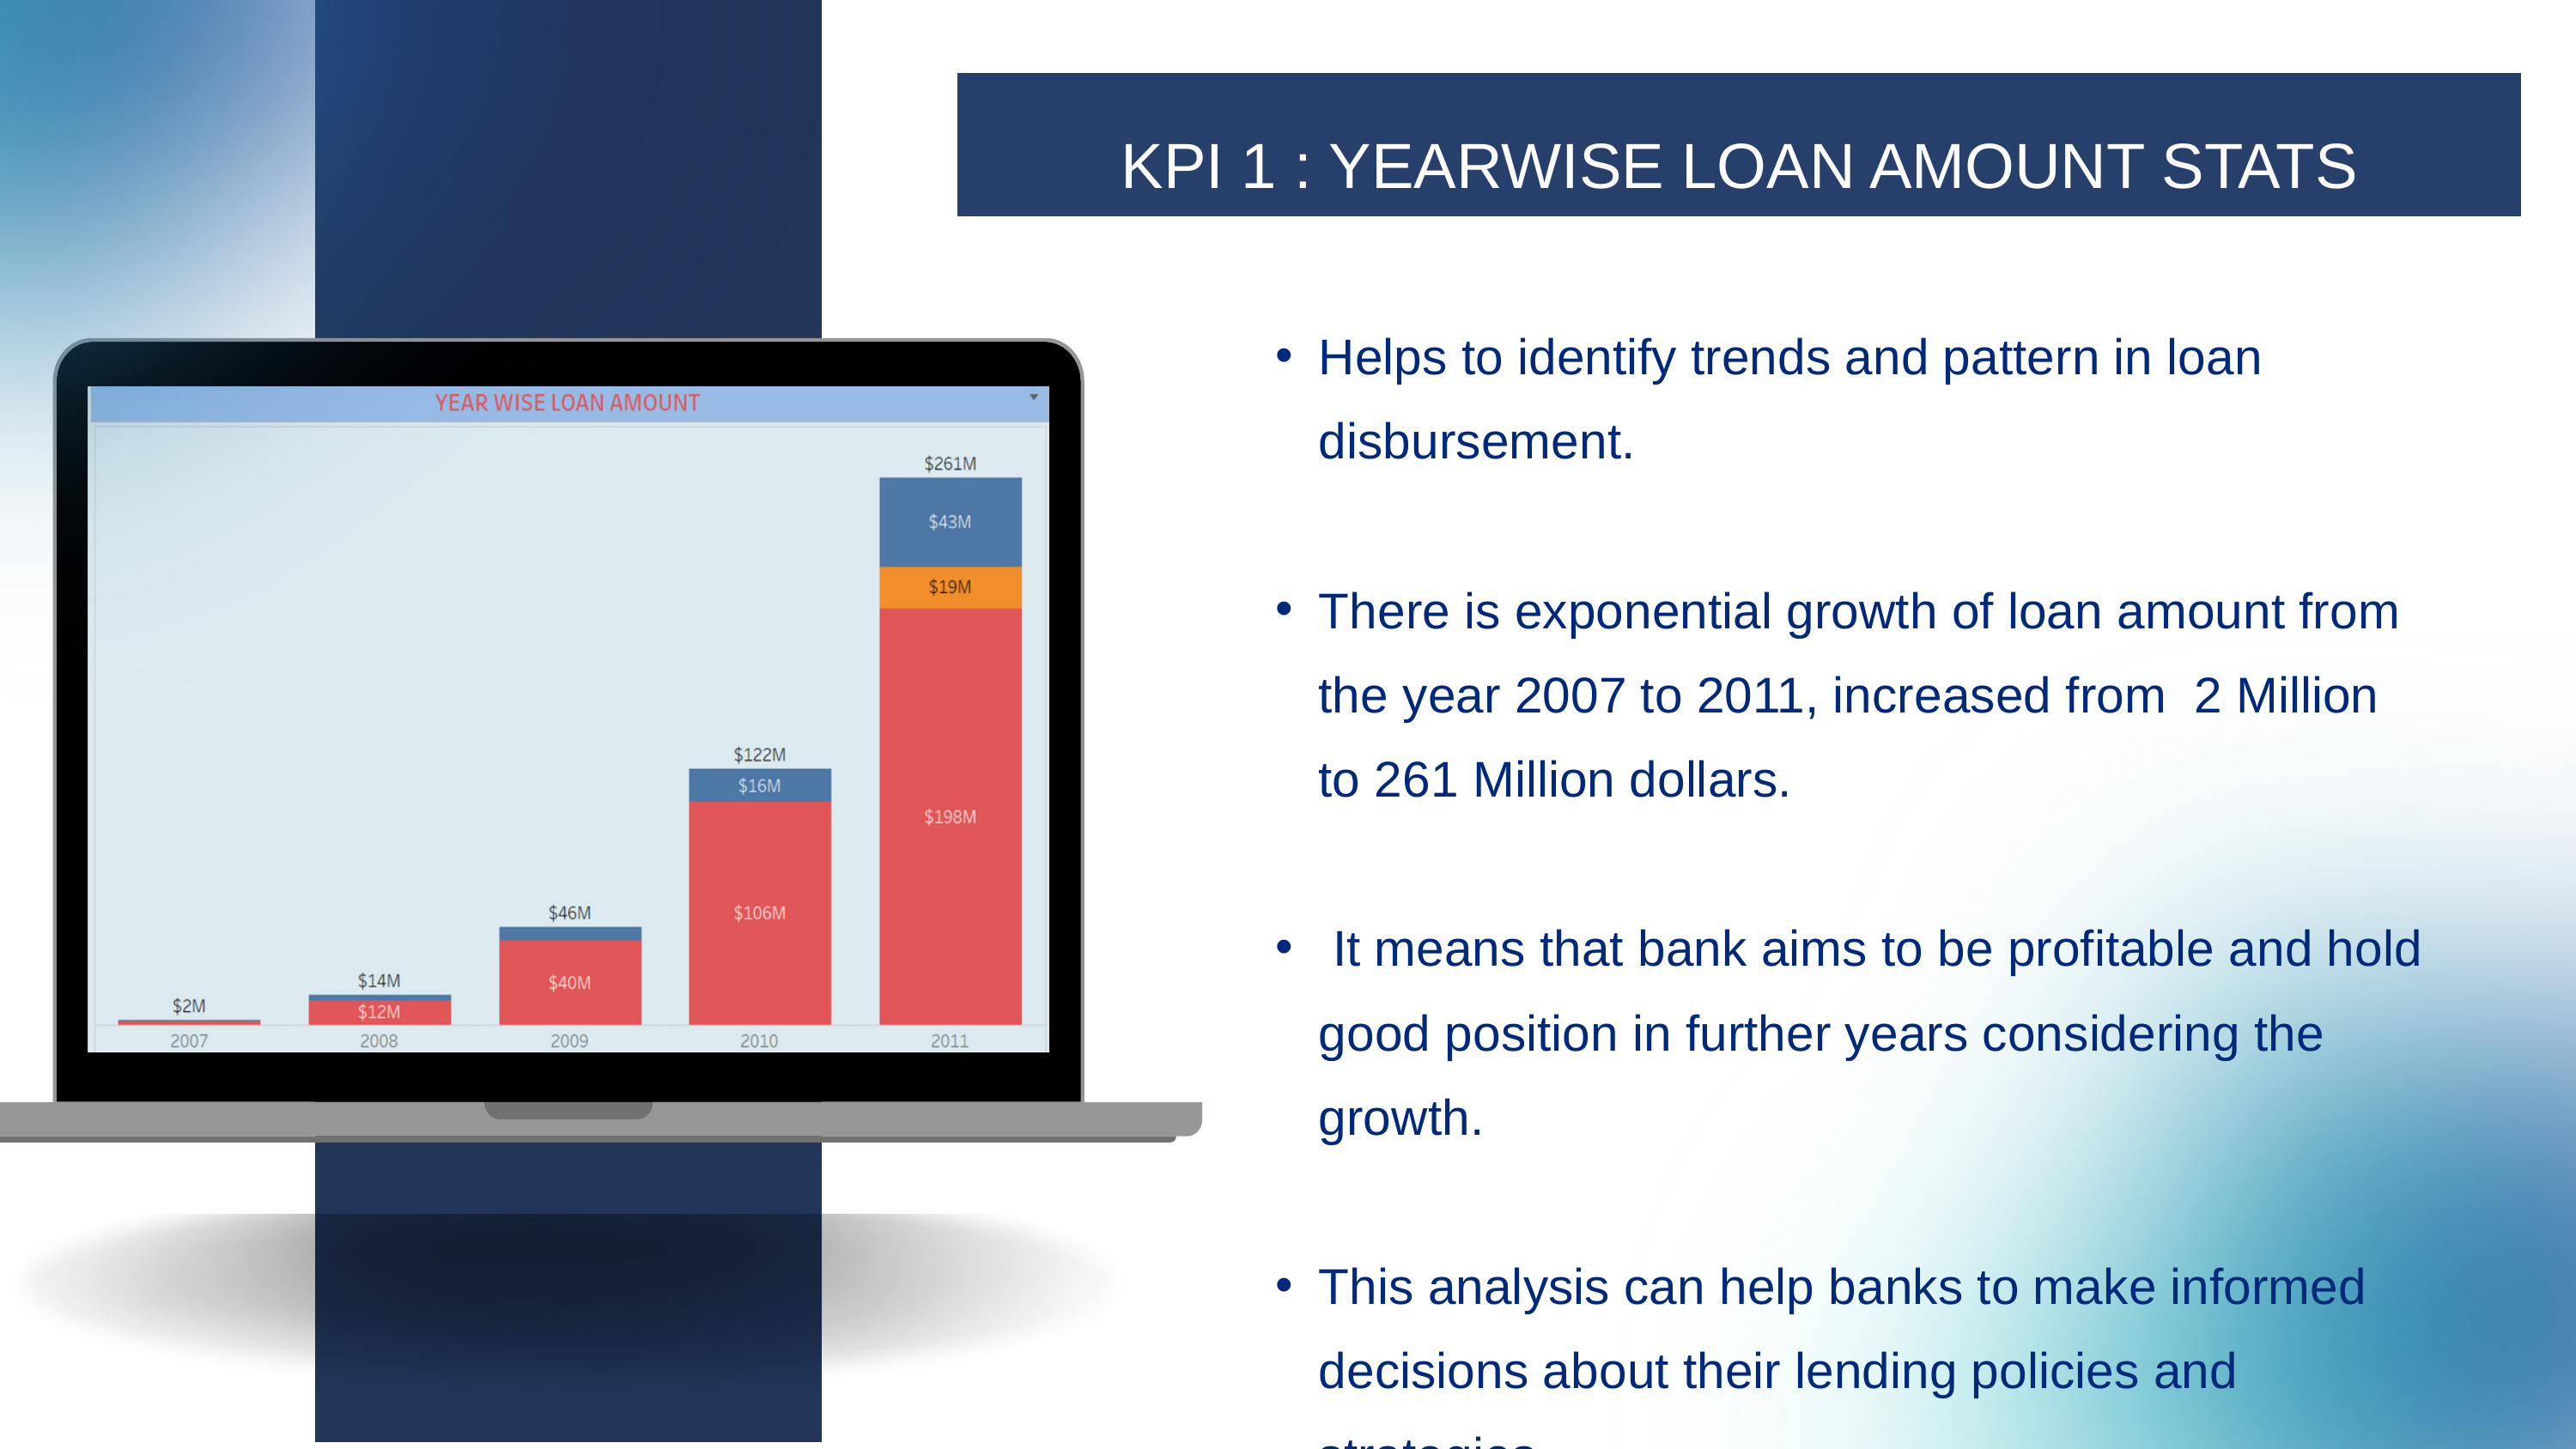

KPI 1 : YEARWISE LOAN AMOUNT STATS
Helps to identify trends and pattern in loan disbursement.

There is exponential growth of loan amount from the year 2007 to 2011, increased from  2 Million to 261 Million dollars.

 It means that bank aims to be profitable and hold good position in further years considering the growth.

This analysis can help banks to make informed decisions about their lending policies and strategies